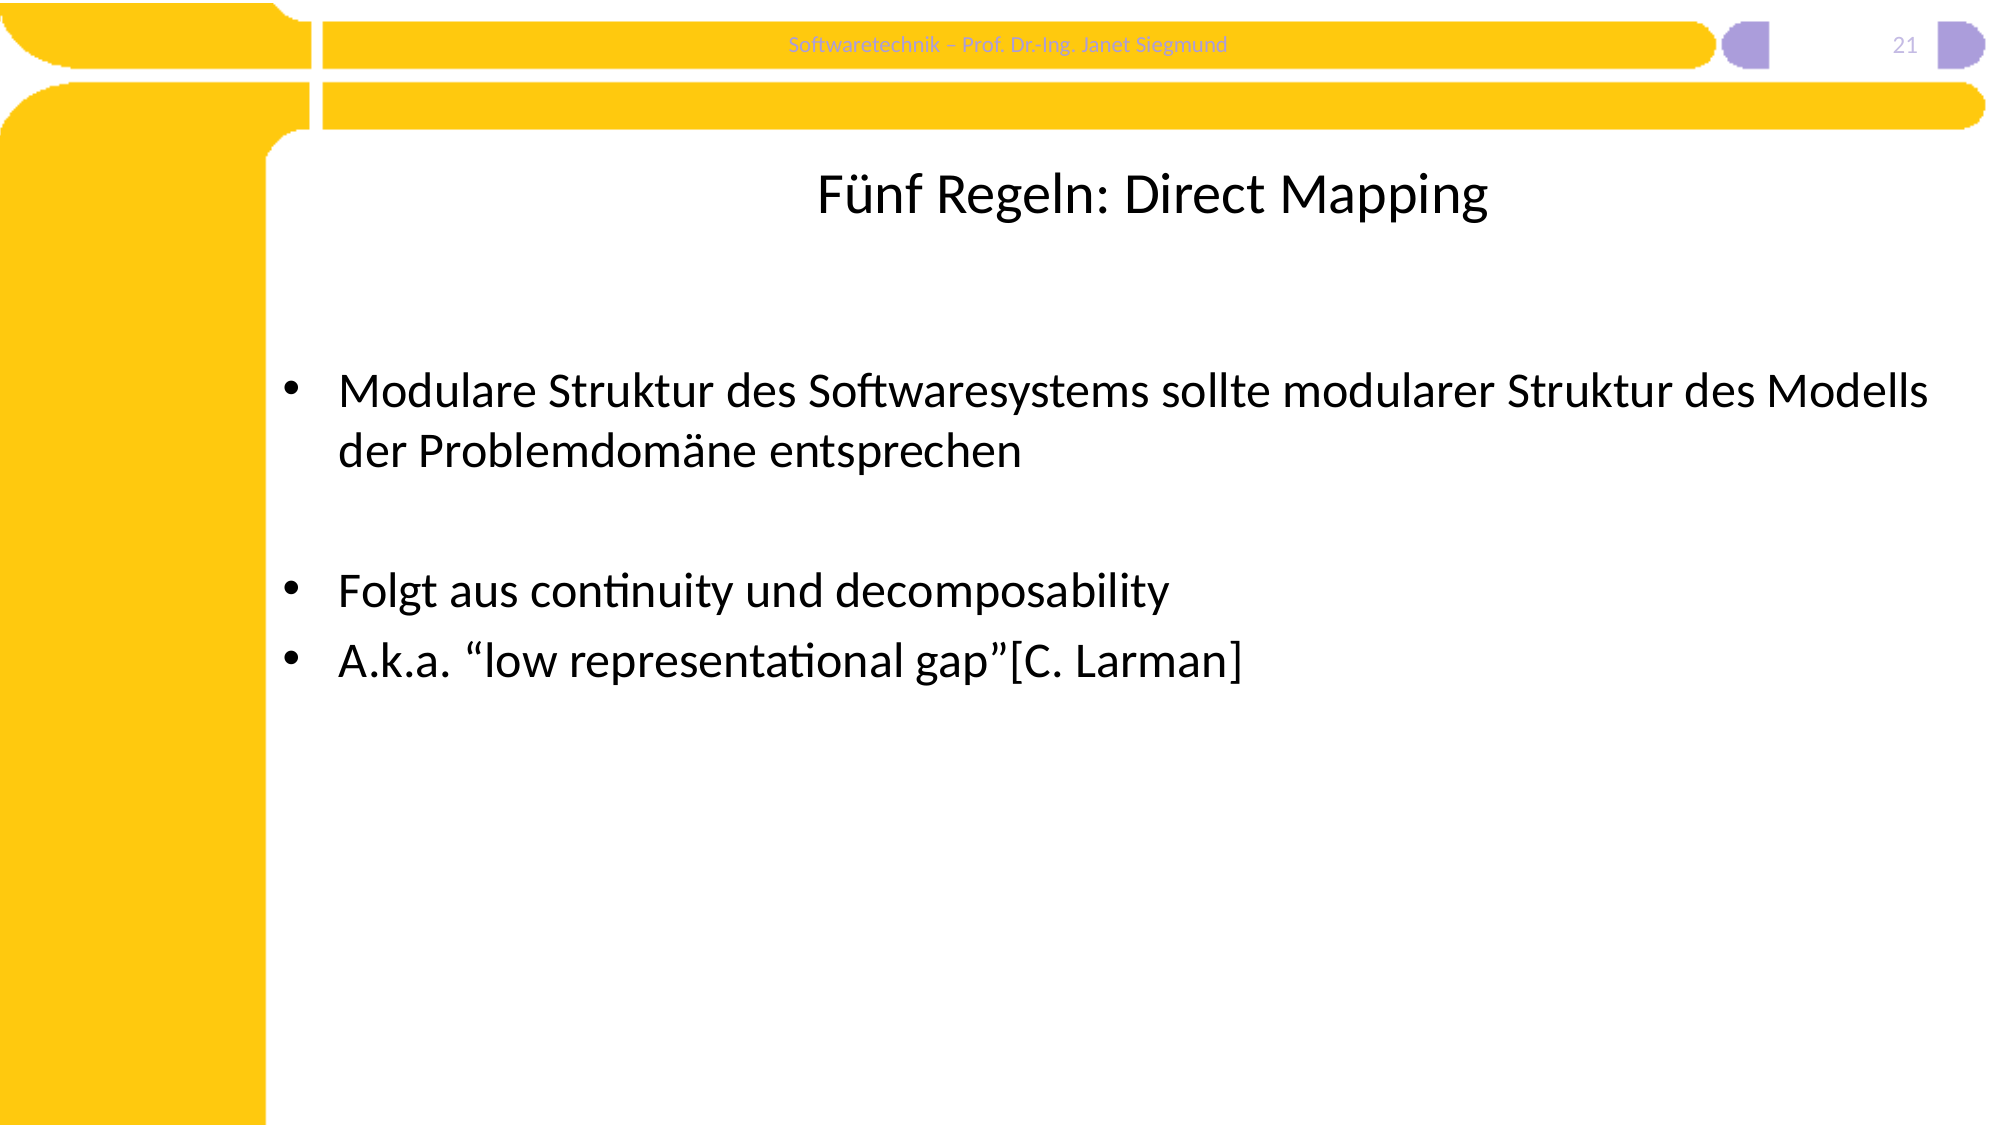

21
# Fünf Regeln: Direct Mapping
Modulare Struktur des Softwaresystems sollte modularer Struktur des Modells der Problemdomäne entsprechen

Folgt aus continuity und decomposability
A.k.a. “low representational gap”[C. Larman]